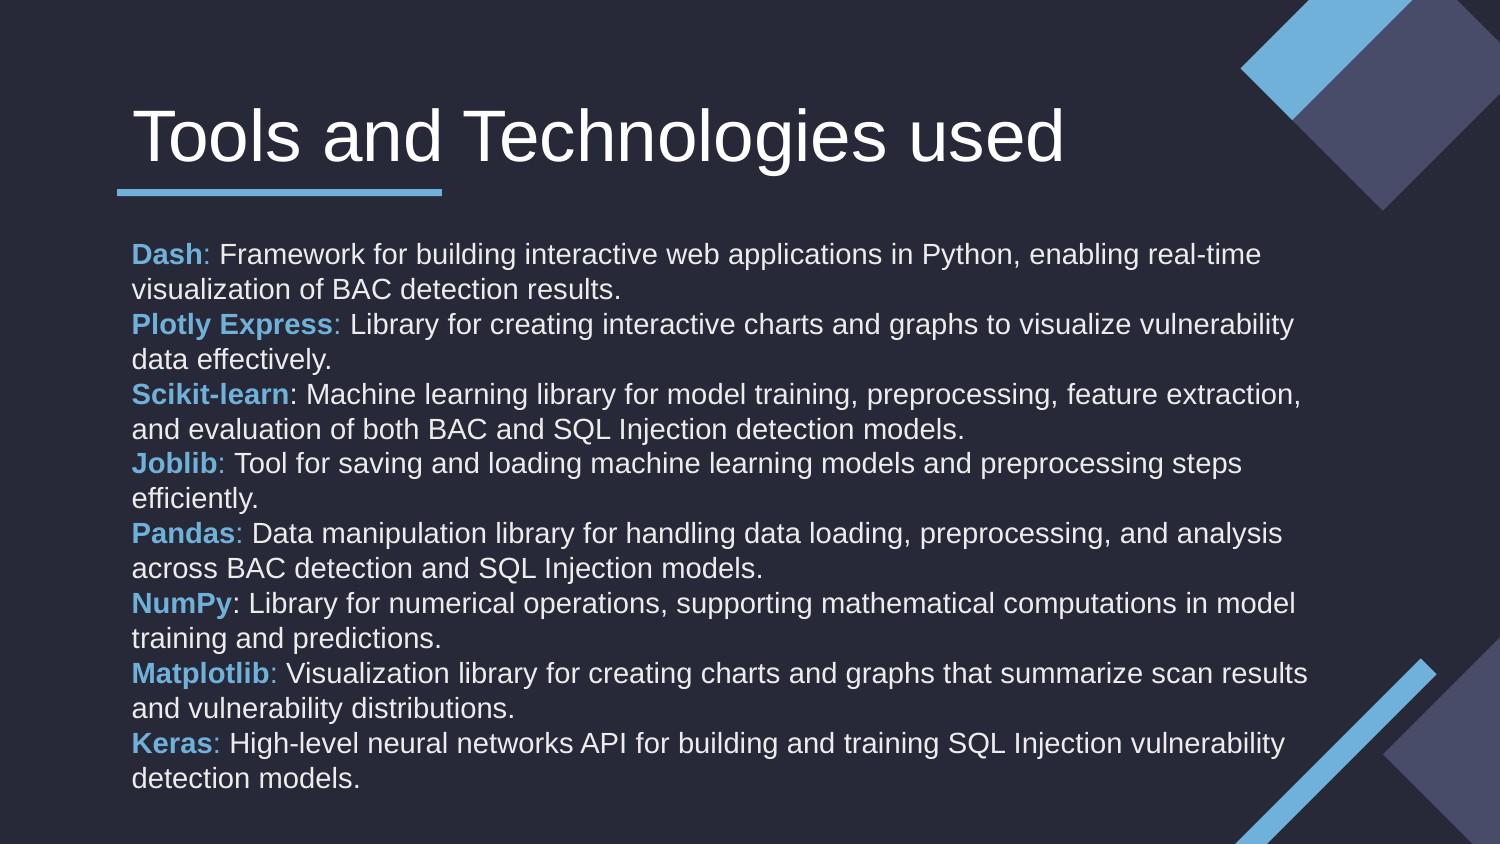

# Tools and Technologies used
Dash: Framework for building interactive web applications in Python, enabling real-time visualization of BAC detection results.
Plotly Express: Library for creating interactive charts and graphs to visualize vulnerability data effectively.
Scikit-learn: Machine learning library for model training, preprocessing, feature extraction, and evaluation of both BAC and SQL Injection detection models.
Joblib: Tool for saving and loading machine learning models and preprocessing steps efficiently.
Pandas: Data manipulation library for handling data loading, preprocessing, and analysis across BAC detection and SQL Injection models.
NumPy: Library for numerical operations, supporting mathematical computations in model training and predictions.
Matplotlib: Visualization library for creating charts and graphs that summarize scan results and vulnerability distributions.
Keras: High-level neural networks API for building and training SQL Injection vulnerability detection models.